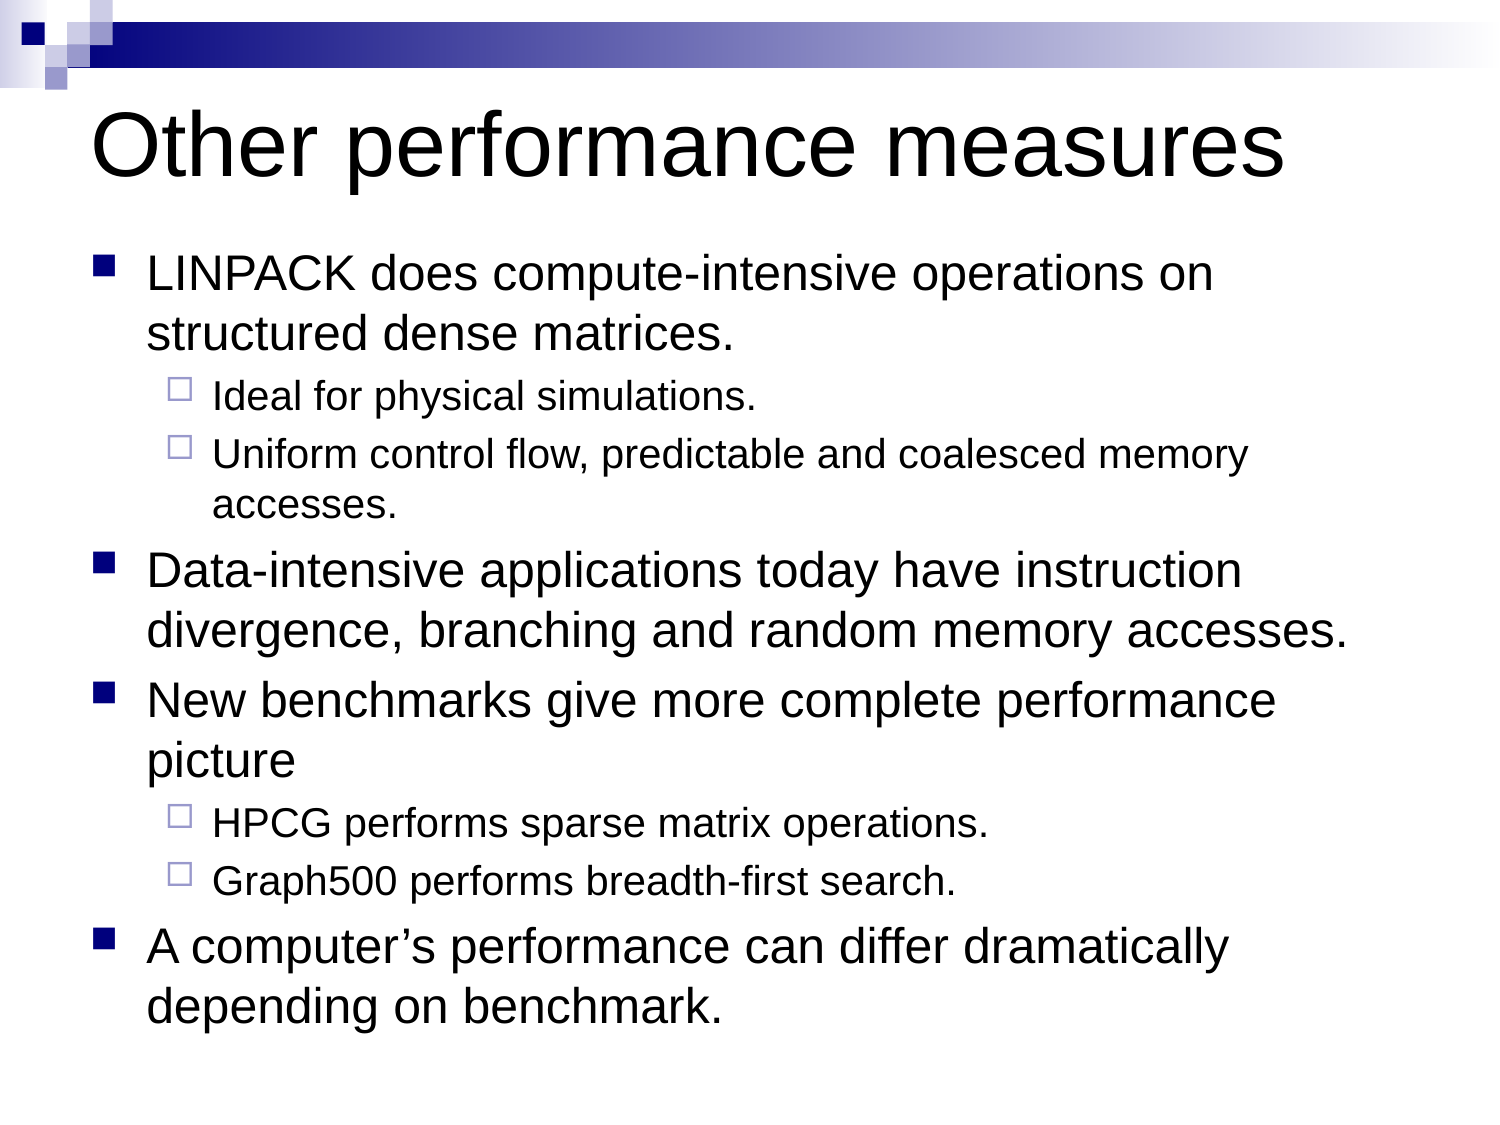

# Other performance measures
LINPACK does compute-intensive operations on structured dense matrices.
Ideal for physical simulations.
Uniform control flow, predictable and coalesced memory accesses.
Data-intensive applications today have instruction divergence, branching and random memory accesses.
New benchmarks give more complete performance picture
HPCG performs sparse matrix operations.
Graph500 performs breadth-first search.
A computer’s performance can differ dramatically depending on benchmark.